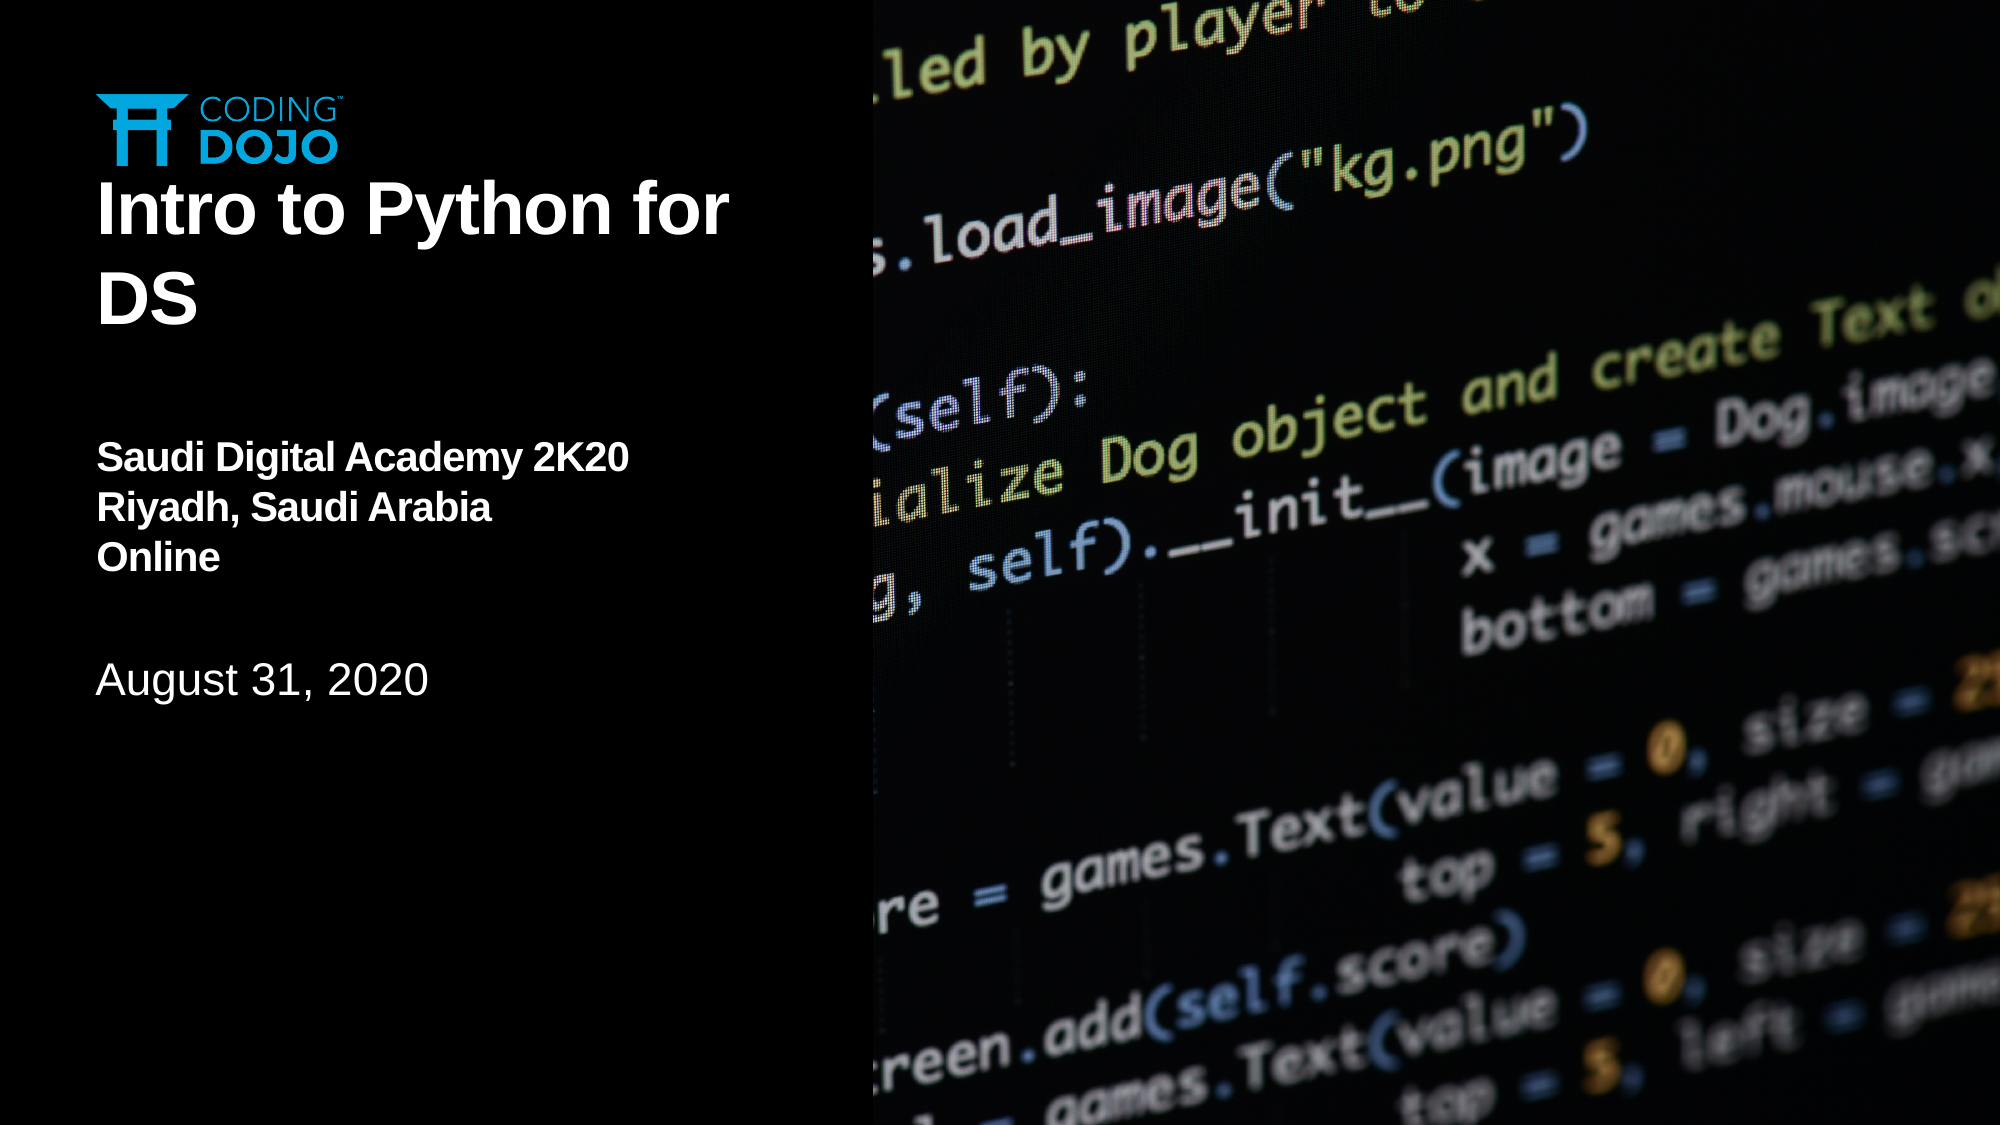

# Intro to Python for DS Saudi Digital Academy 2K20 Riyadh, Saudi Arabia Online
August 31, 2020